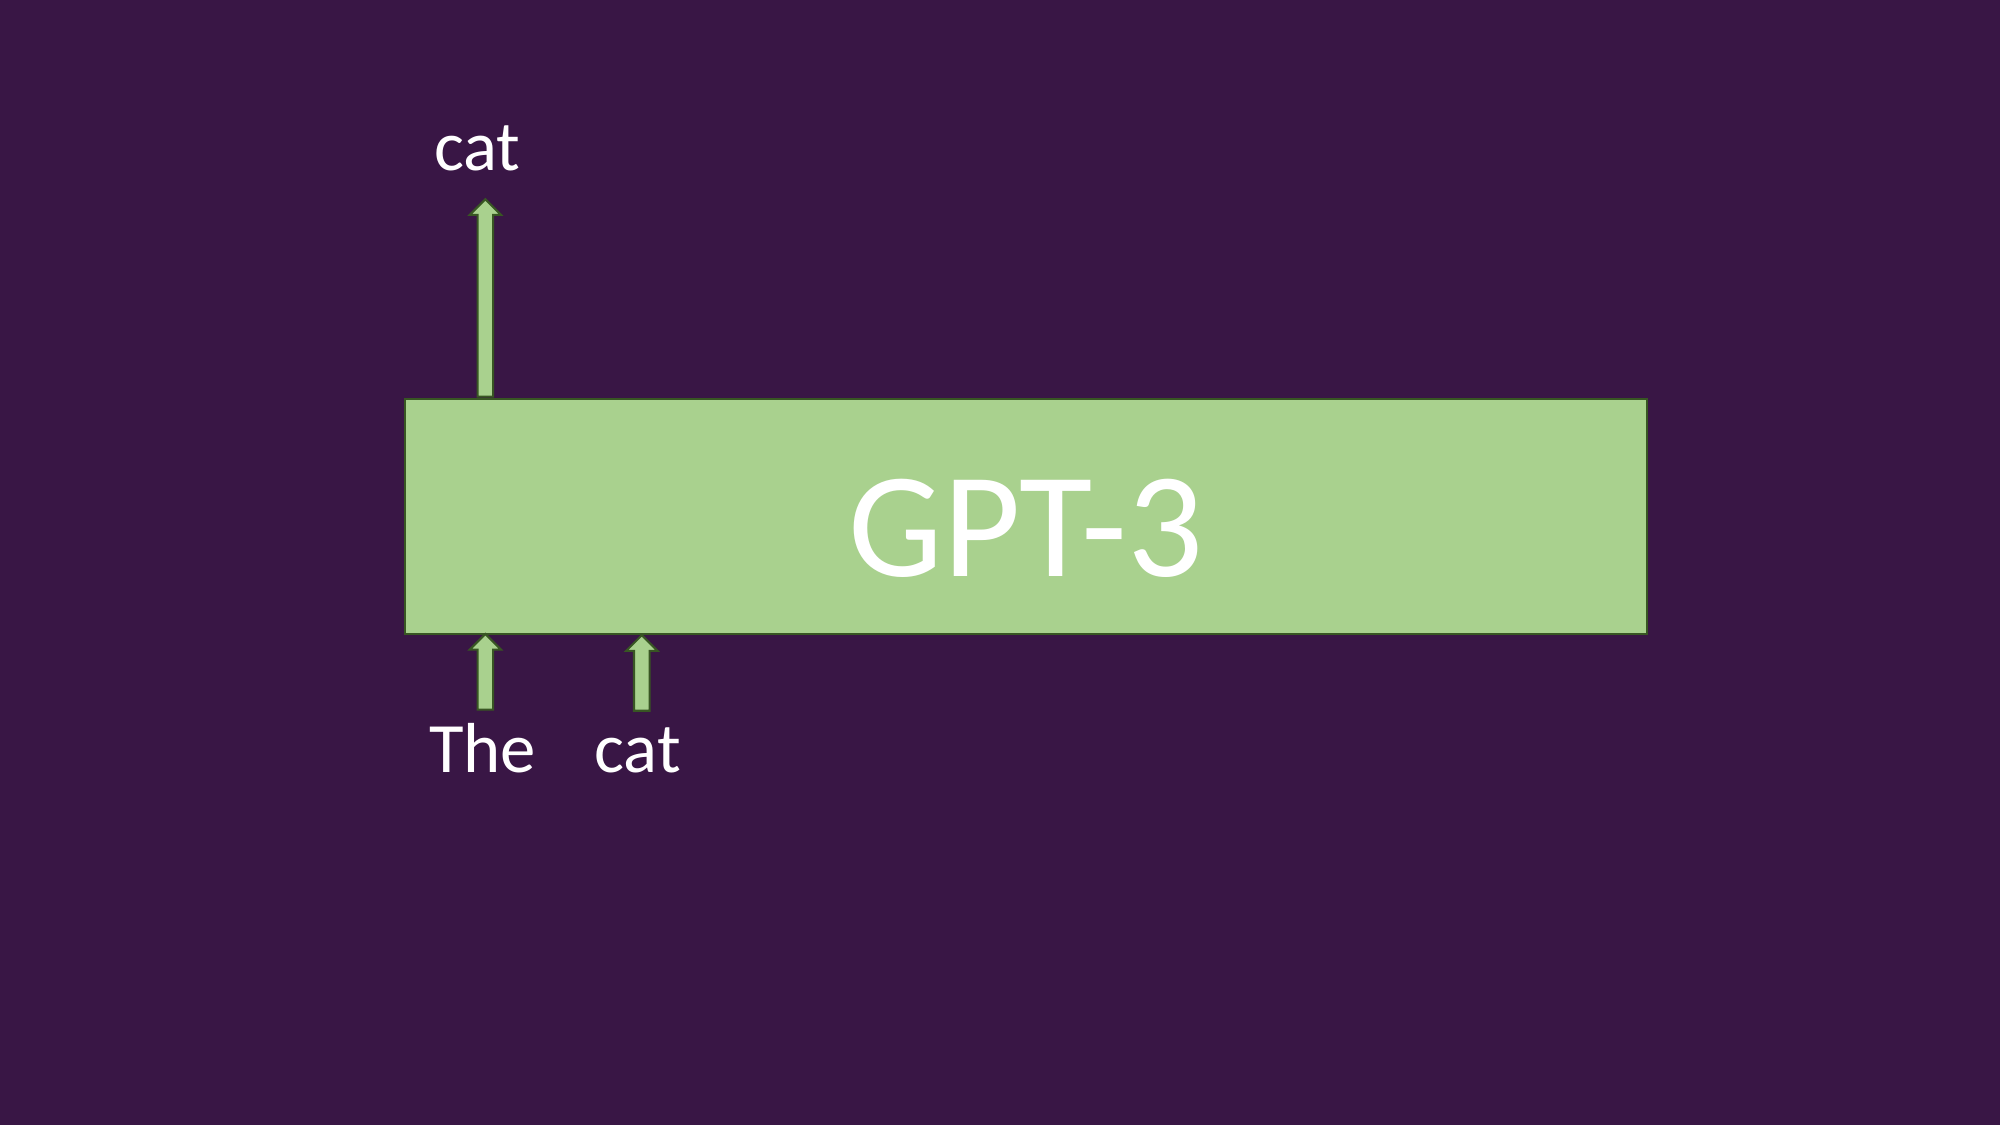

|  | cat |
| --- | --- |

GPT-3

| The | cat |
| --- | --- |